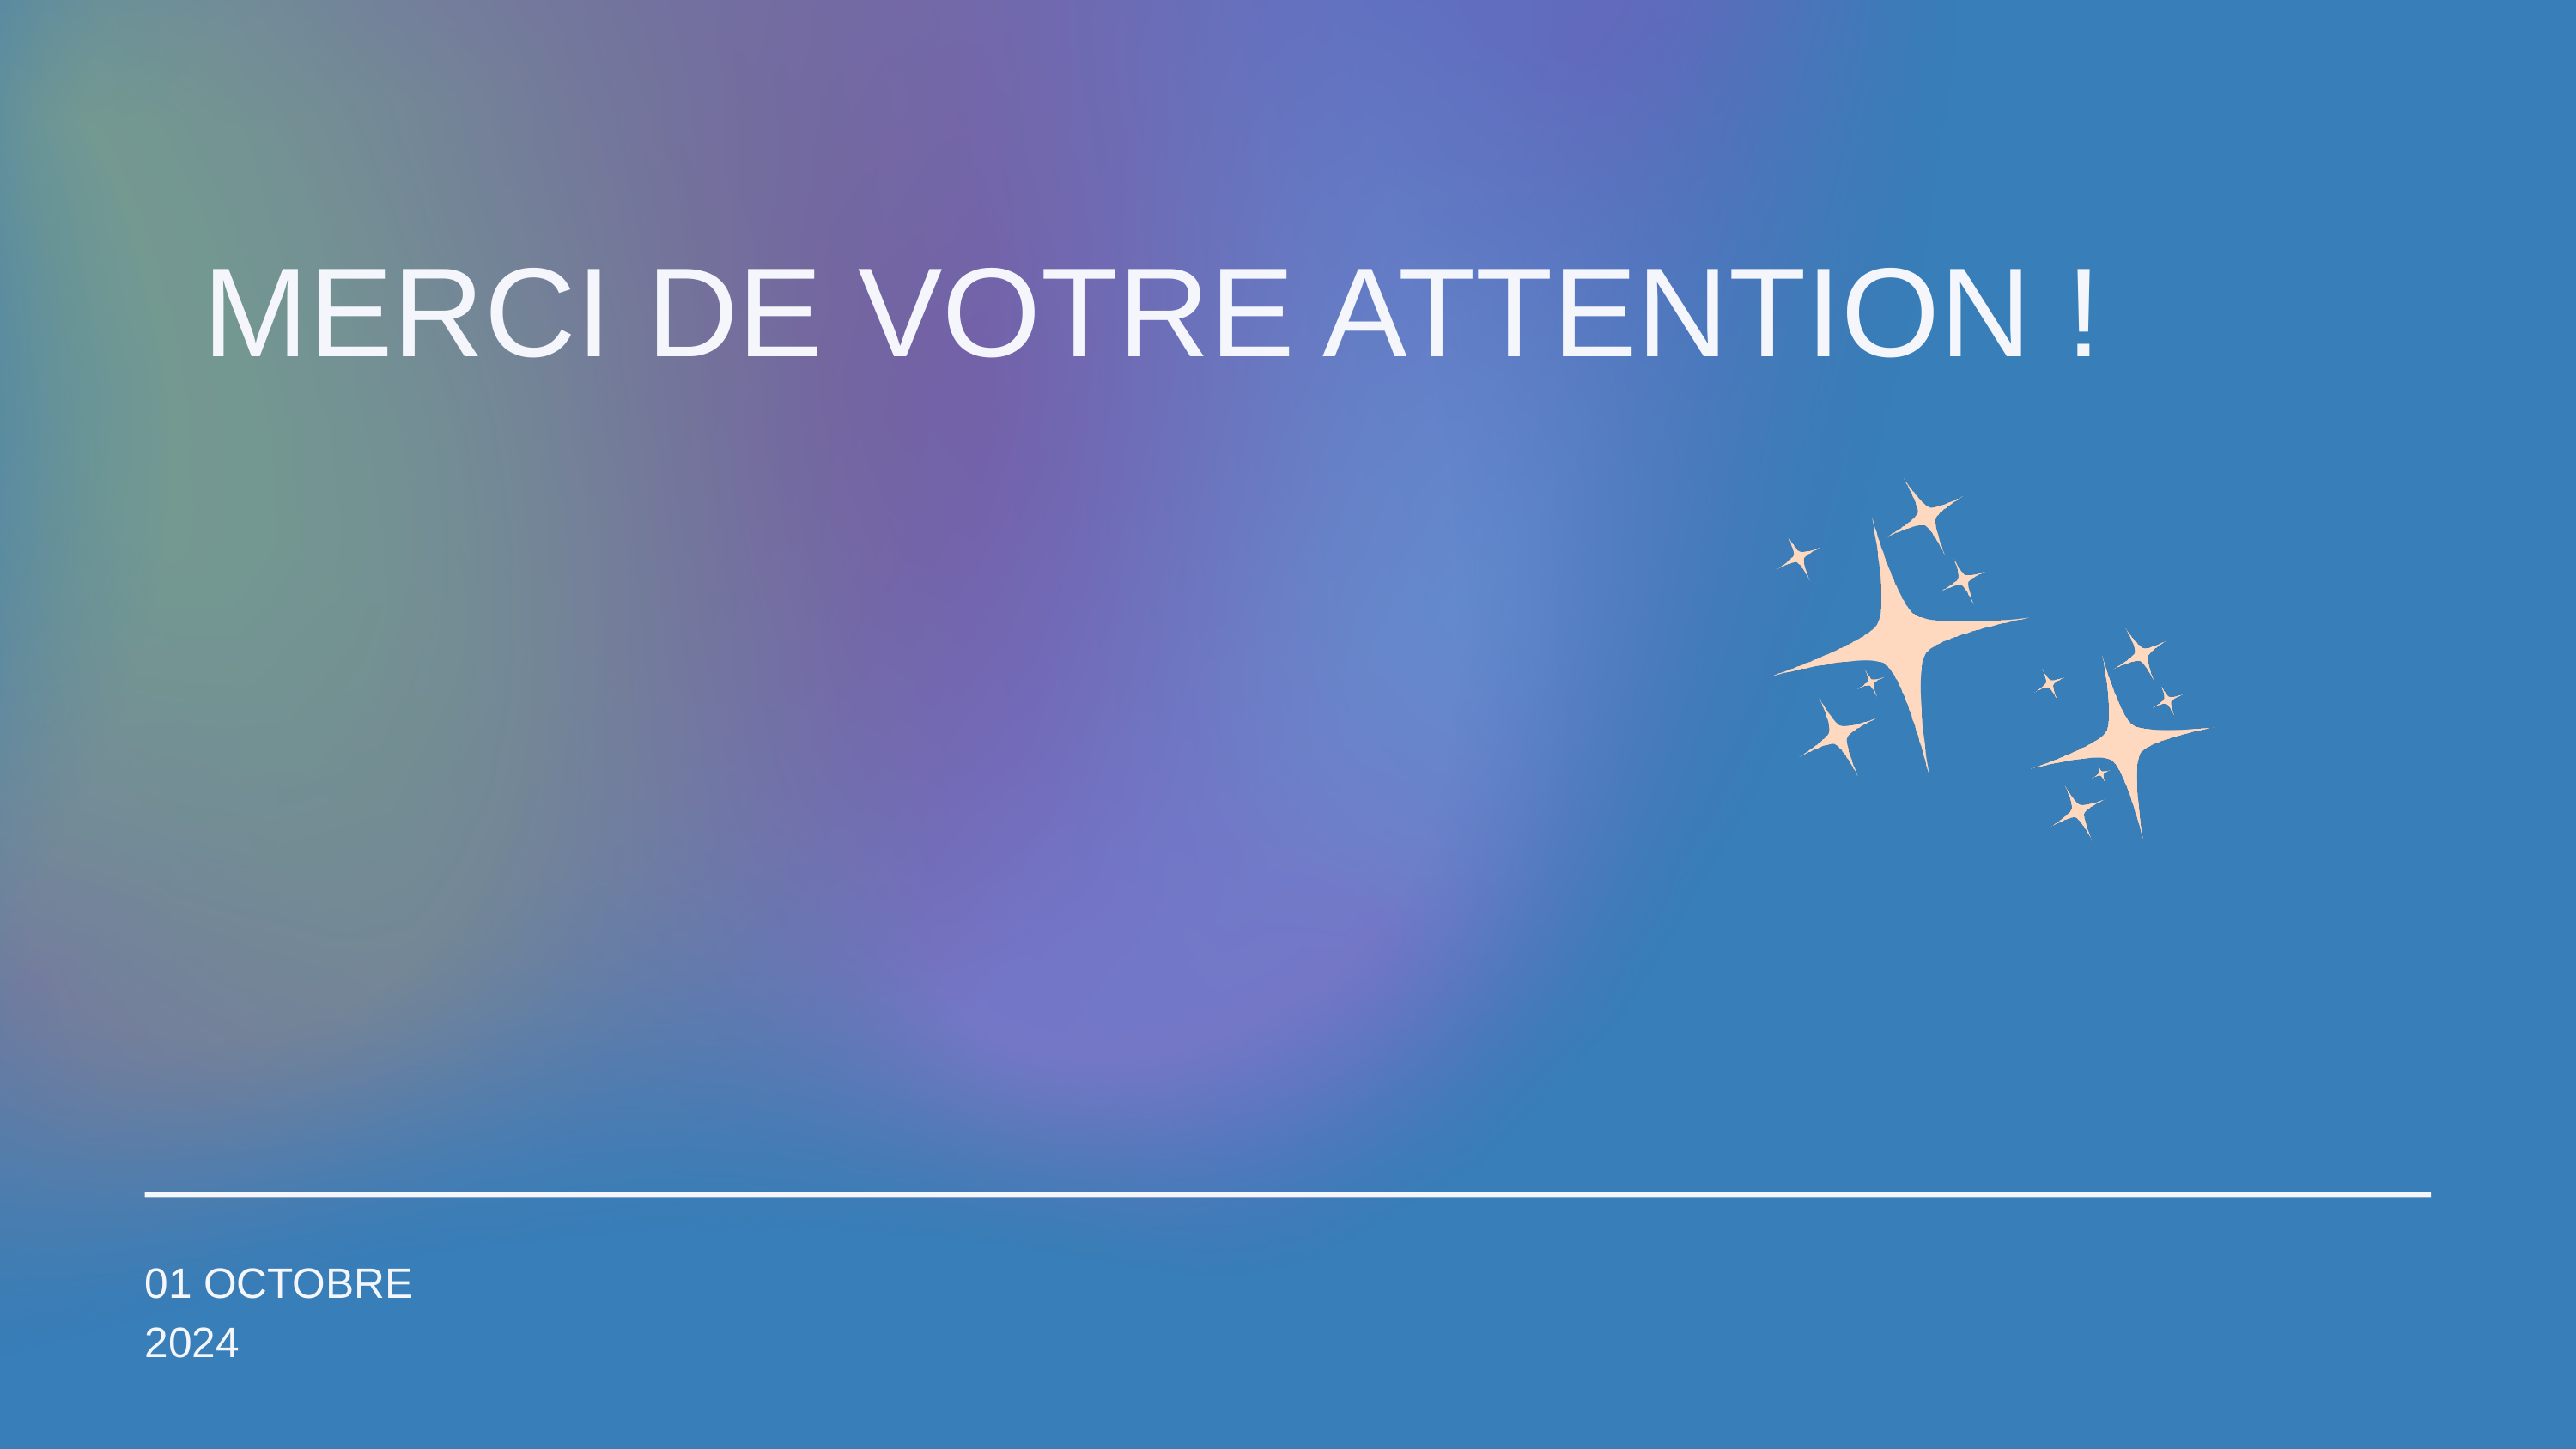

MERCI DE VOTRE ATTENTION !

01 OCTOBRE 2024